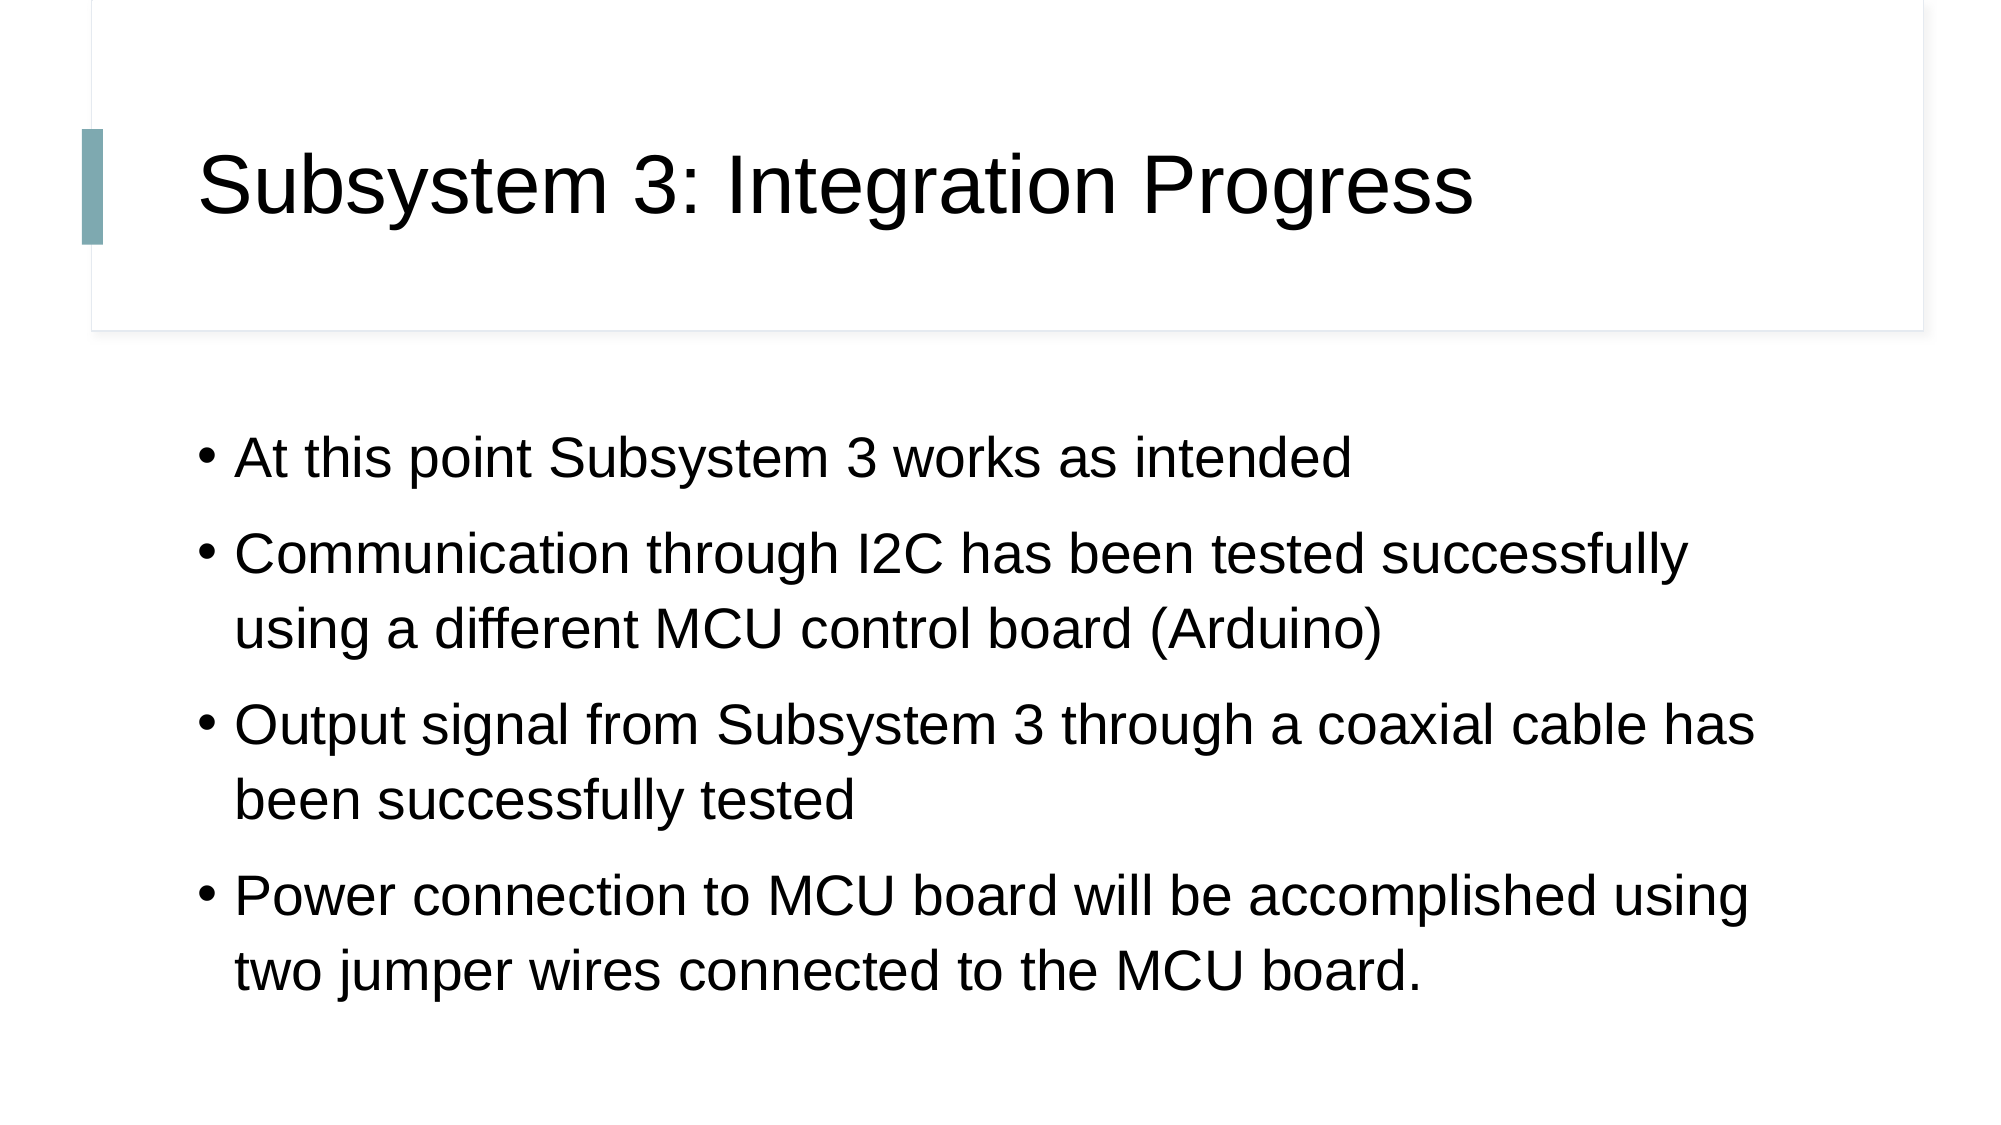

# Subsystem 3: Integration Progress
At this point Subsystem 3 works as intended
Communication through I2C has been tested successfully using a different MCU control board (Arduino)
Output signal from Subsystem 3 through a coaxial cable has been successfully tested
Power connection to MCU board will be accomplished using two jumper wires connected to the MCU board.